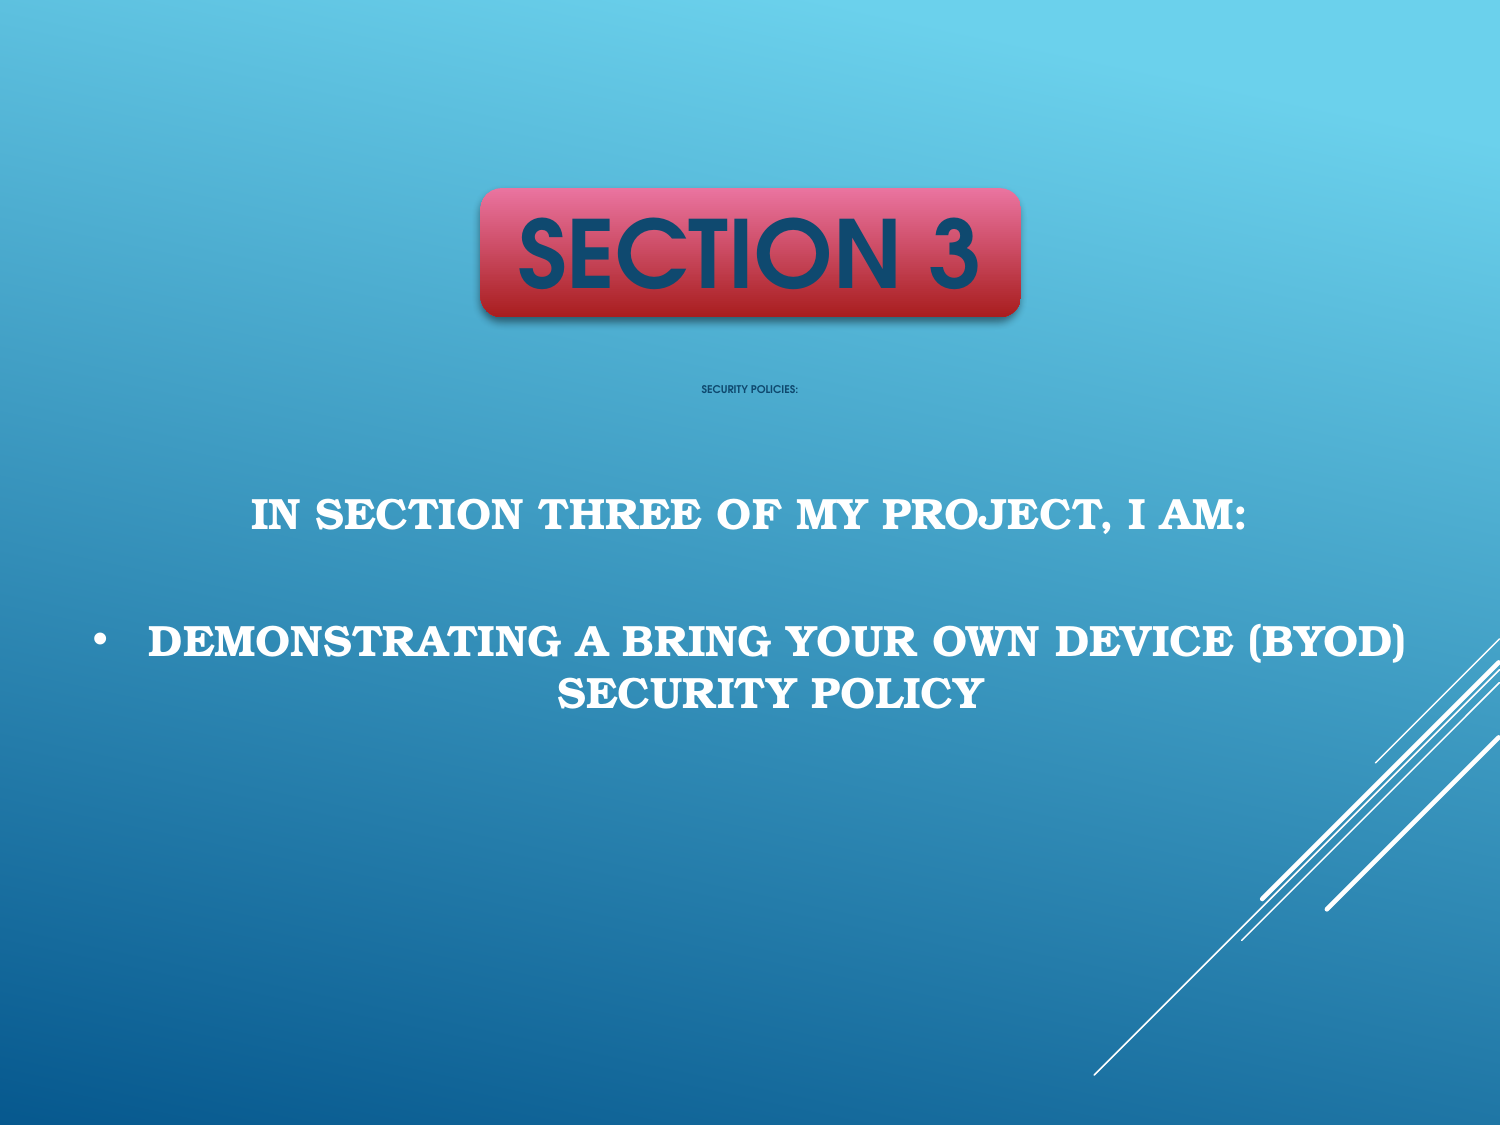

SECTION 3

# Security policies:
In section three of my project, I am:

Demonstrating a bring your own device (BYOD) security policy